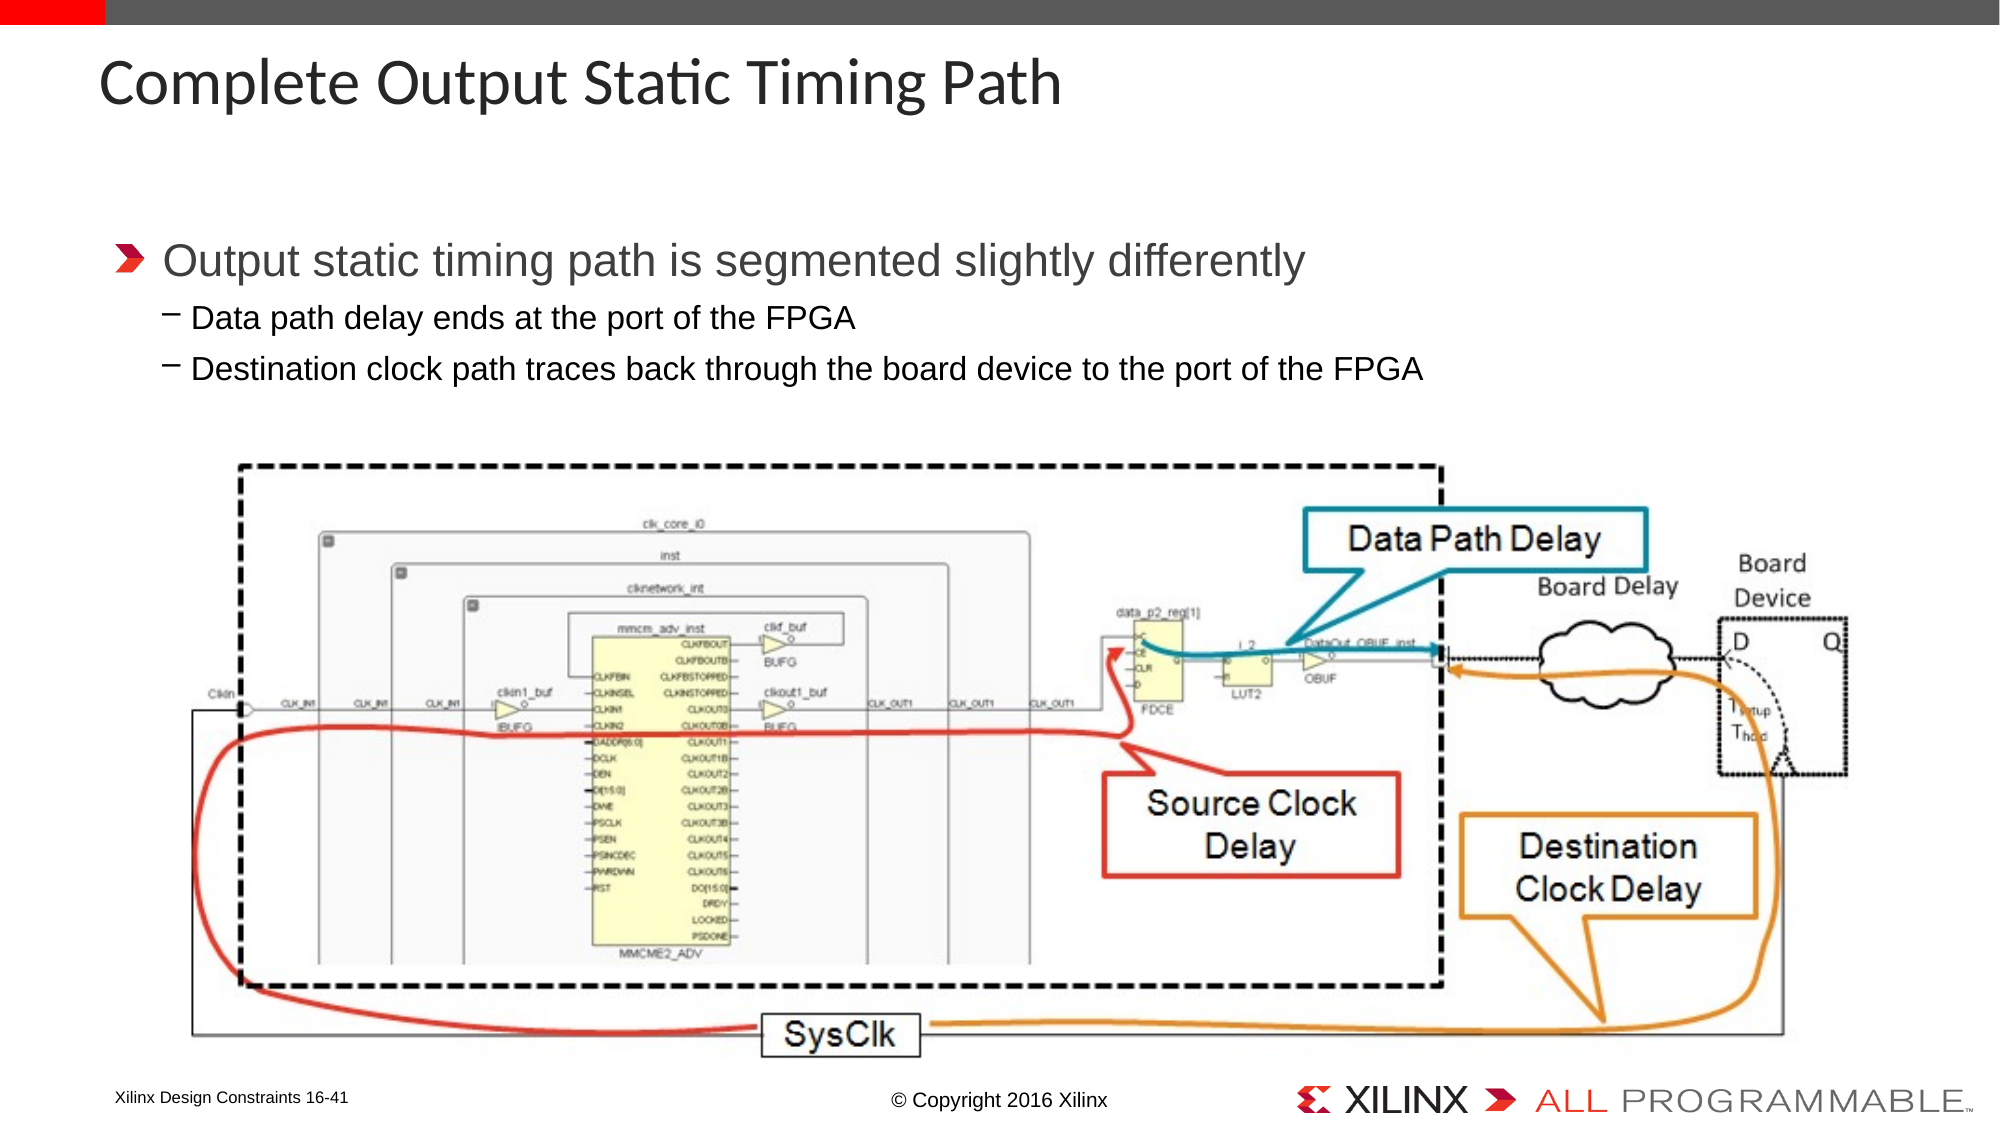

# Complete Output Static Timing Path
Output static timing path is segmented slightly differently
Data path delay ends at the port of the FPGA
Destination clock path traces back through the board device to the port of the FPGA

Xilinx Design Constraints 16-41
© Copyright 2016 Xilinx